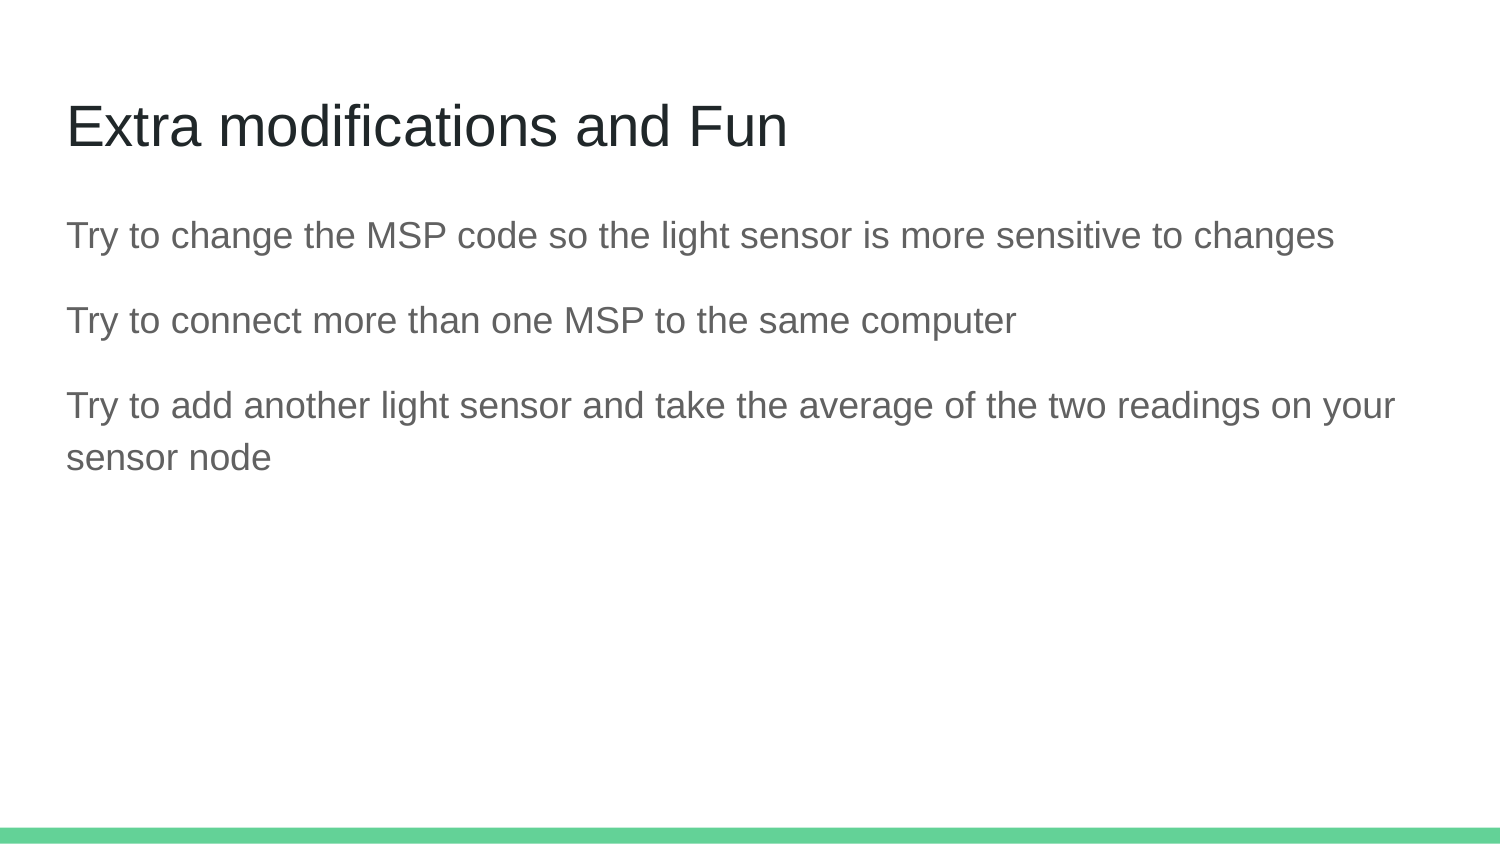

# Extra modifications and Fun
Try to change the MSP code so the light sensor is more sensitive to changes
Try to connect more than one MSP to the same computer
Try to add another light sensor and take the average of the two readings on your sensor node